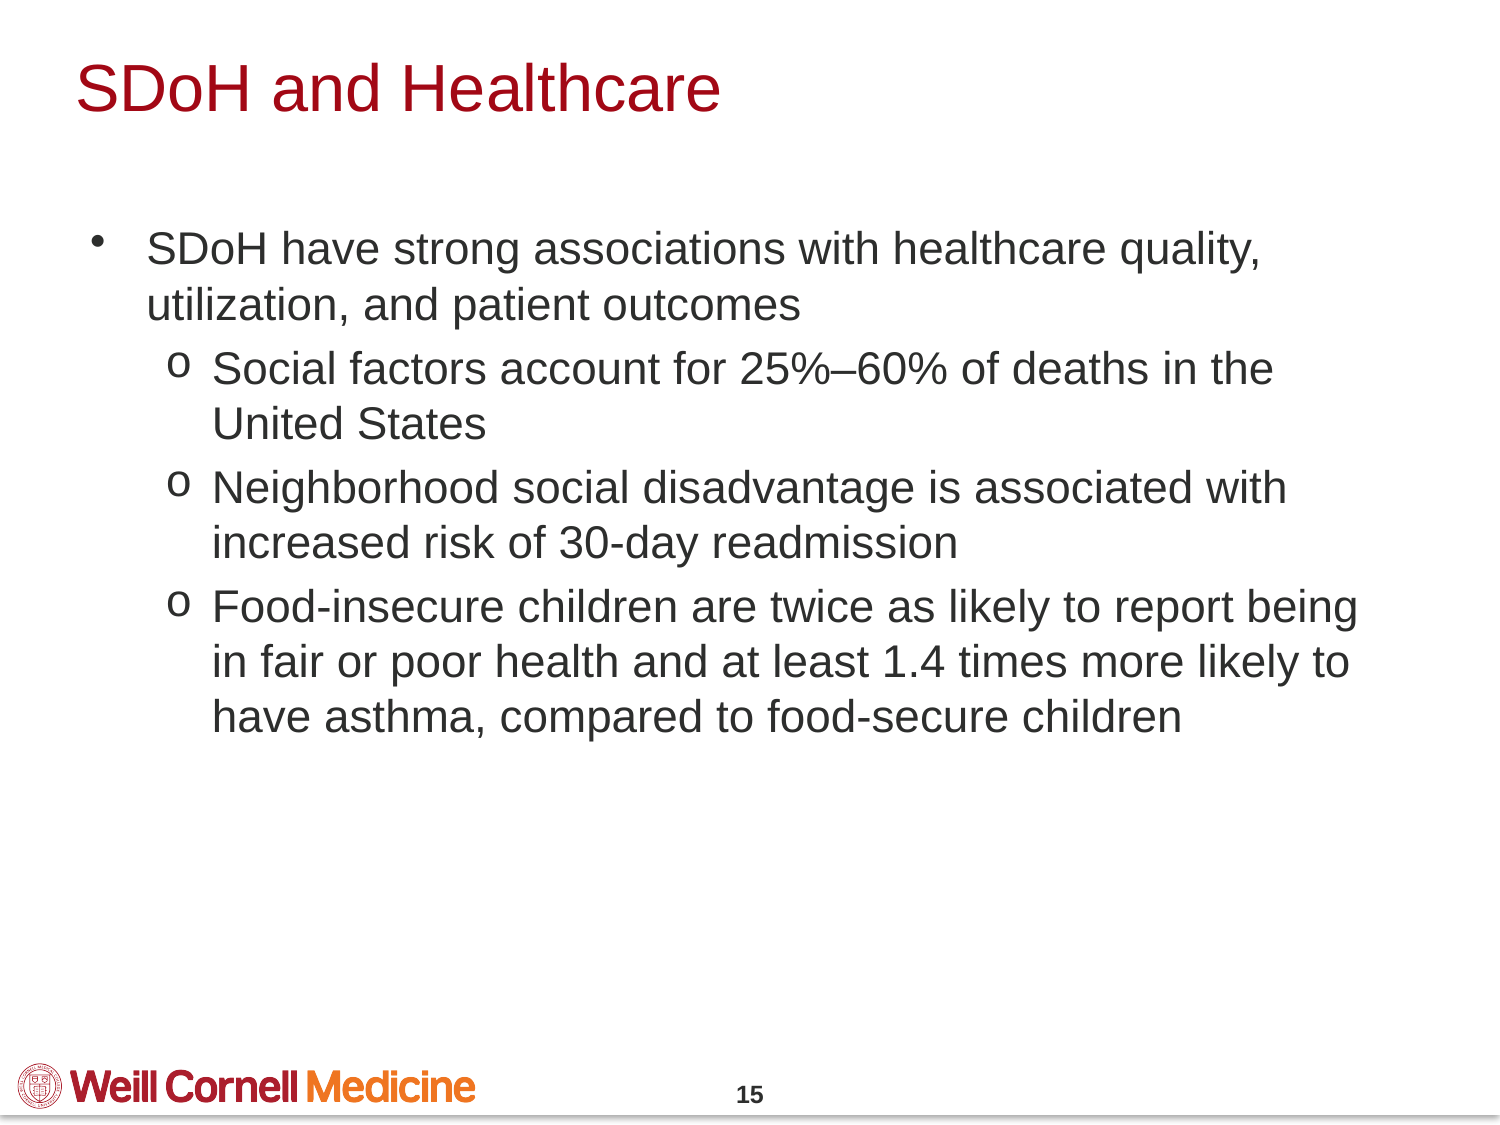

# SDoH and Healthcare
SDoH have strong associations with healthcare quality, utilization, and patient outcomes
Social factors account for 25%–60% of deaths in the United States
Neighborhood social disadvantage is associated with increased risk of 30-day readmission
Food-insecure children are twice as likely to report being in fair or poor health and at least 1.4 times more likely to have asthma, compared to food-secure children